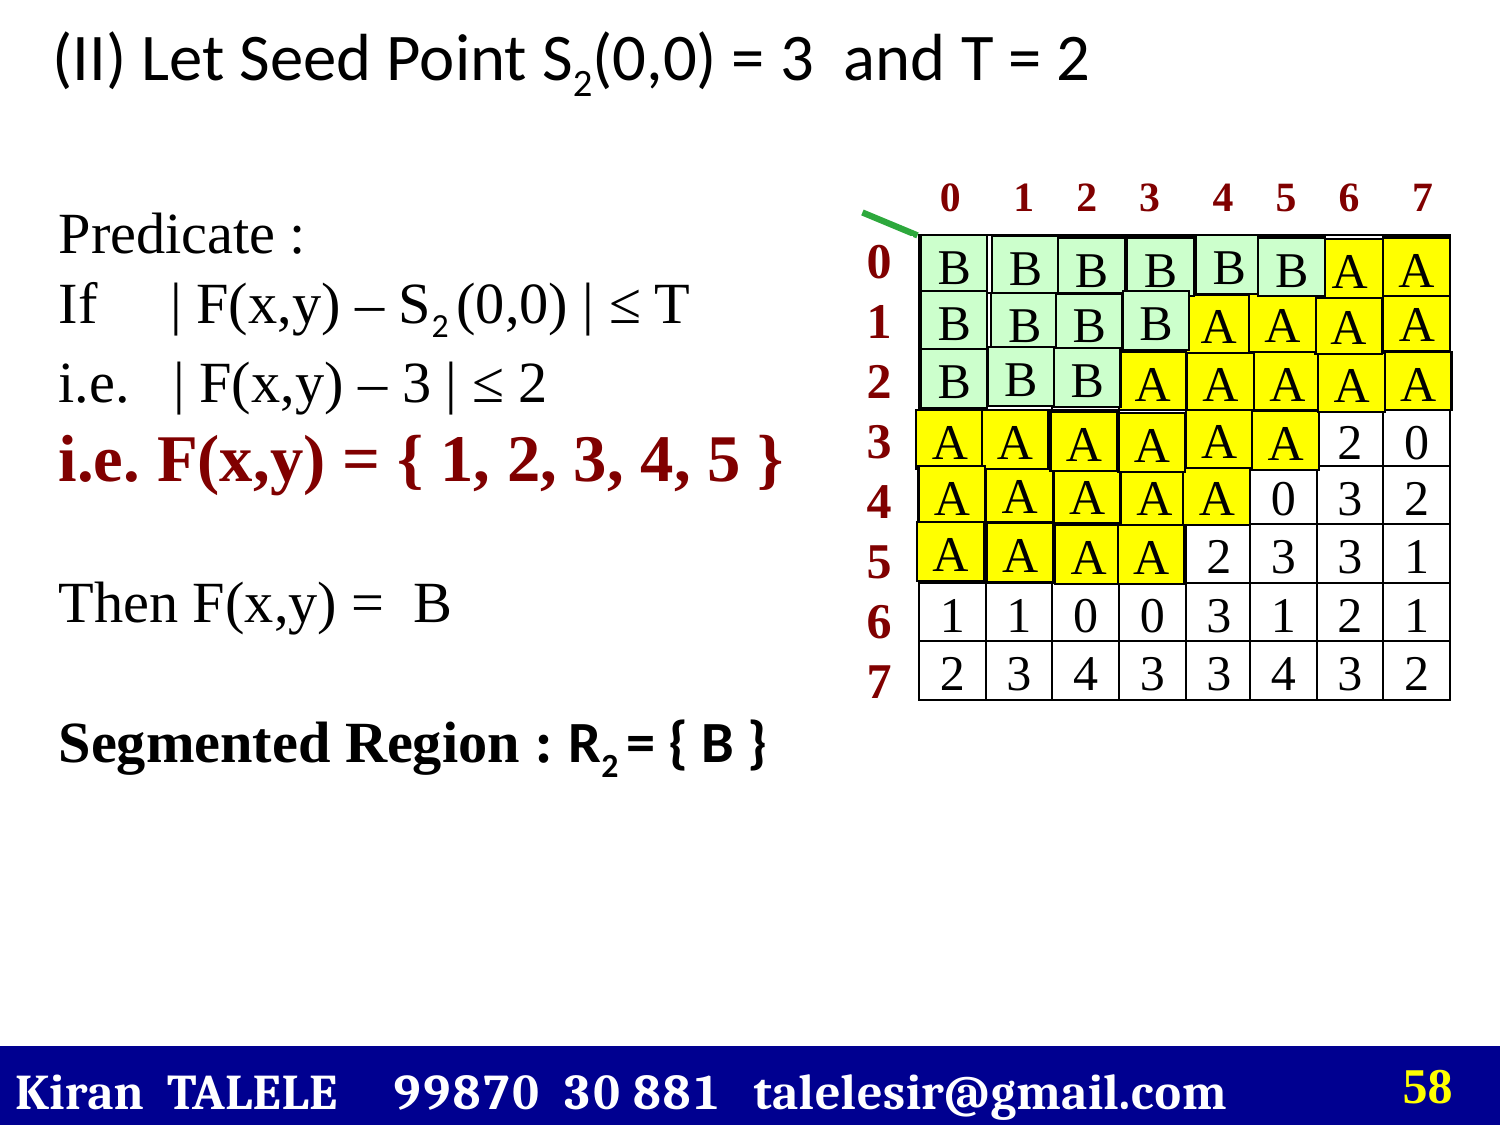

# (II) Let Seed Point S2(0,0) = 3  and T = 2
 0     1    2    3     4    5    6     7
2
3
2
4
2
1
4
3
1
5
3
2
7
5
6
4
2
1
2
6
4
7
3
5
4
5
6
7
7
6
2
0
4
5
6
7
4
0
3
2
7
7
6
5
2
3
3
1
1
1
0
0
3
1
2
1
2
3
4
3
3
4
3
2
0
1
2
3
4
5
6
7
Predicate :
If     | F(x,y) – S2 (0,0) | ≤ T
i.e.   | F(x,y) – 3 | ≤ 2
i.e. F(x,y) = { 1, 2, 3, 4, 5 }

Then F(x,y) =  B

Segmented Region : R2 = { B }

B
B
B
B
B
B
A
A
B
B
A
B
A
B
A
A
B
B
B
A
A
A
A
A
A
A
A
A
A
A
A
A
A
A
A
A
A
A
A
Kiran  TALELE     99870  30 881   talelesir@gmail.com
58